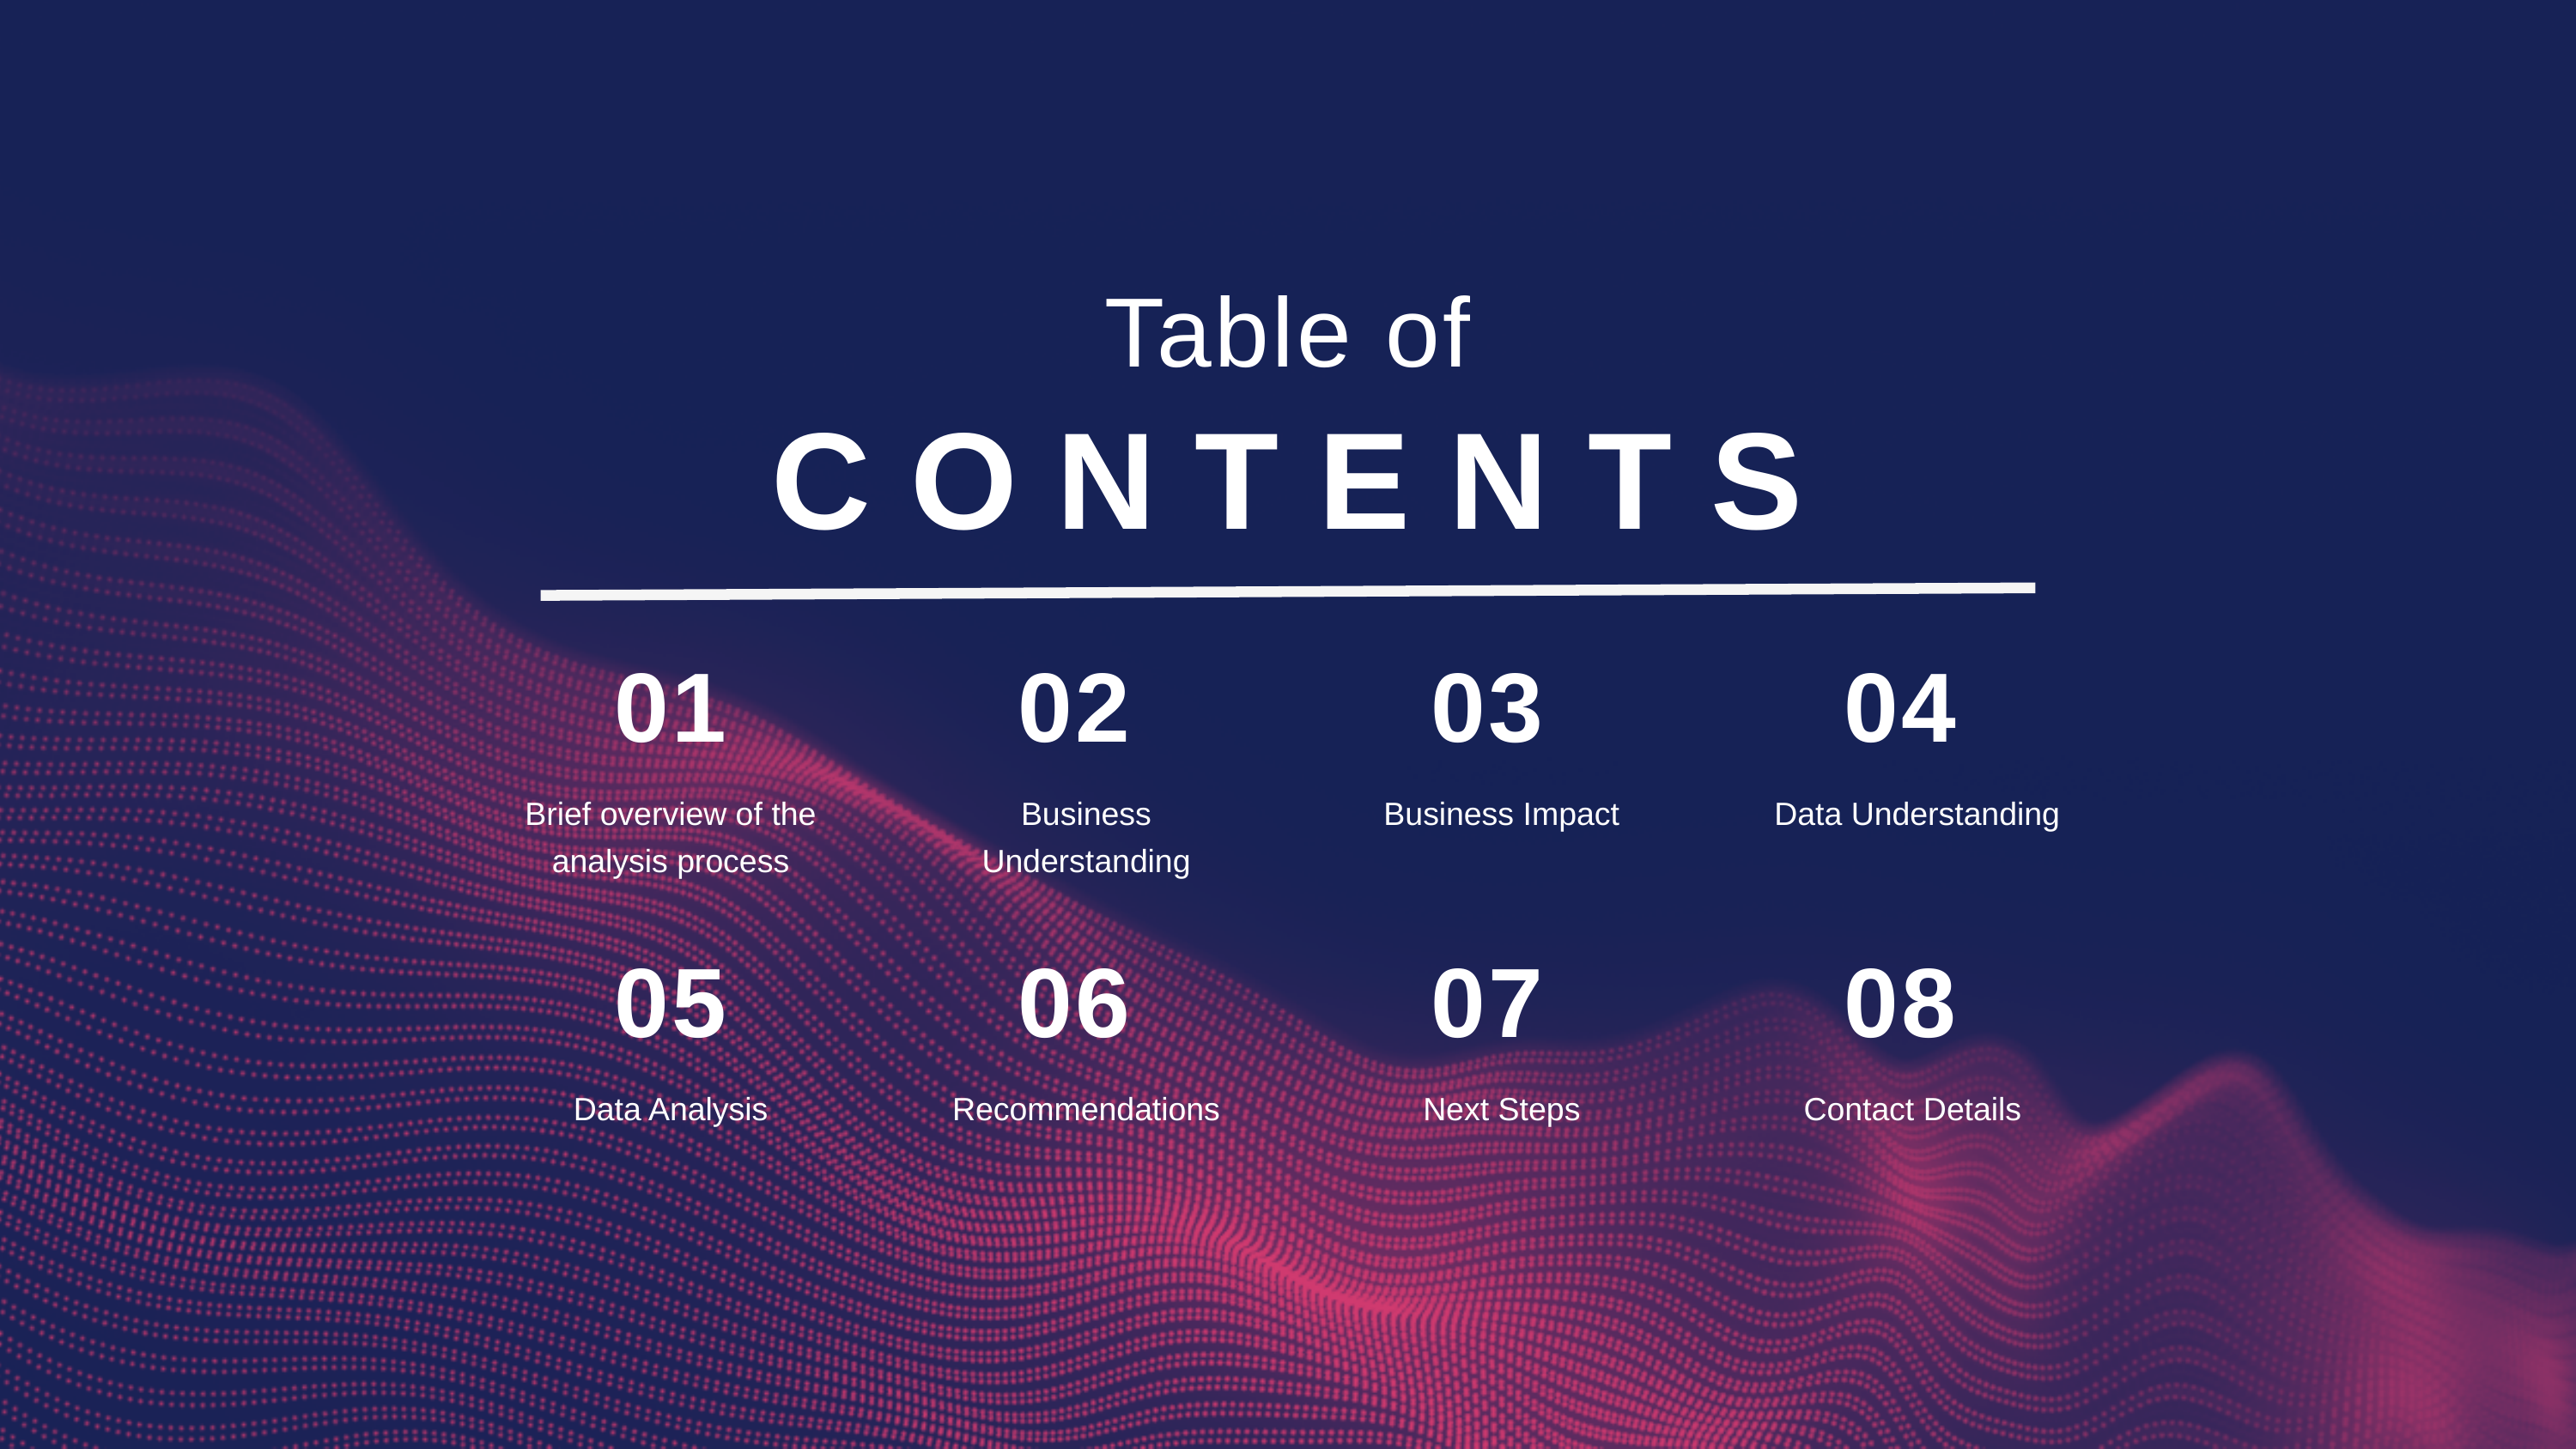

Table of
CONTENTS

01
02
03
04
Brief overview of the analysis process
Business Understanding
Business Impact
Data Understanding
05
06
07
08
Data Analysis
Recommendations
Next Steps
Contact Details